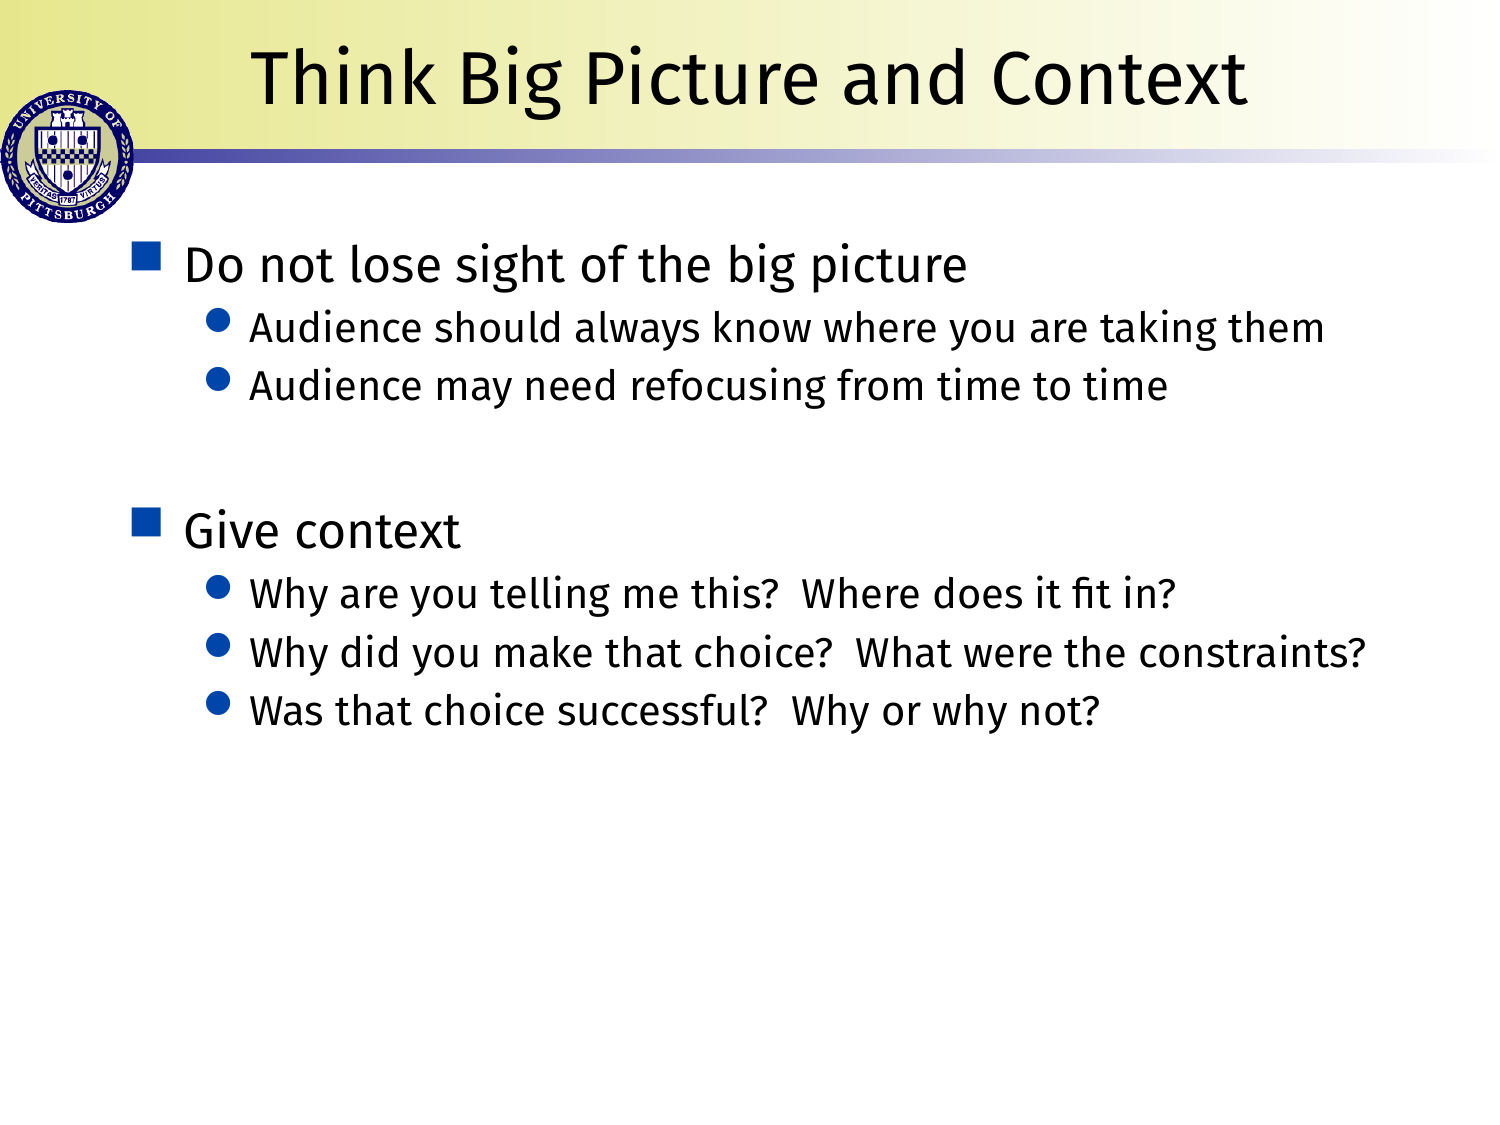

# Think Big Picture and Context
Do not lose sight of the big picture
Audience should always know where you are taking them
Audience may need refocusing from time to time

Give context
Why are you telling me this?  Where does it fit in?
Why did you make that choice?  What were the constraints?
Was that choice successful?  Why or why not?